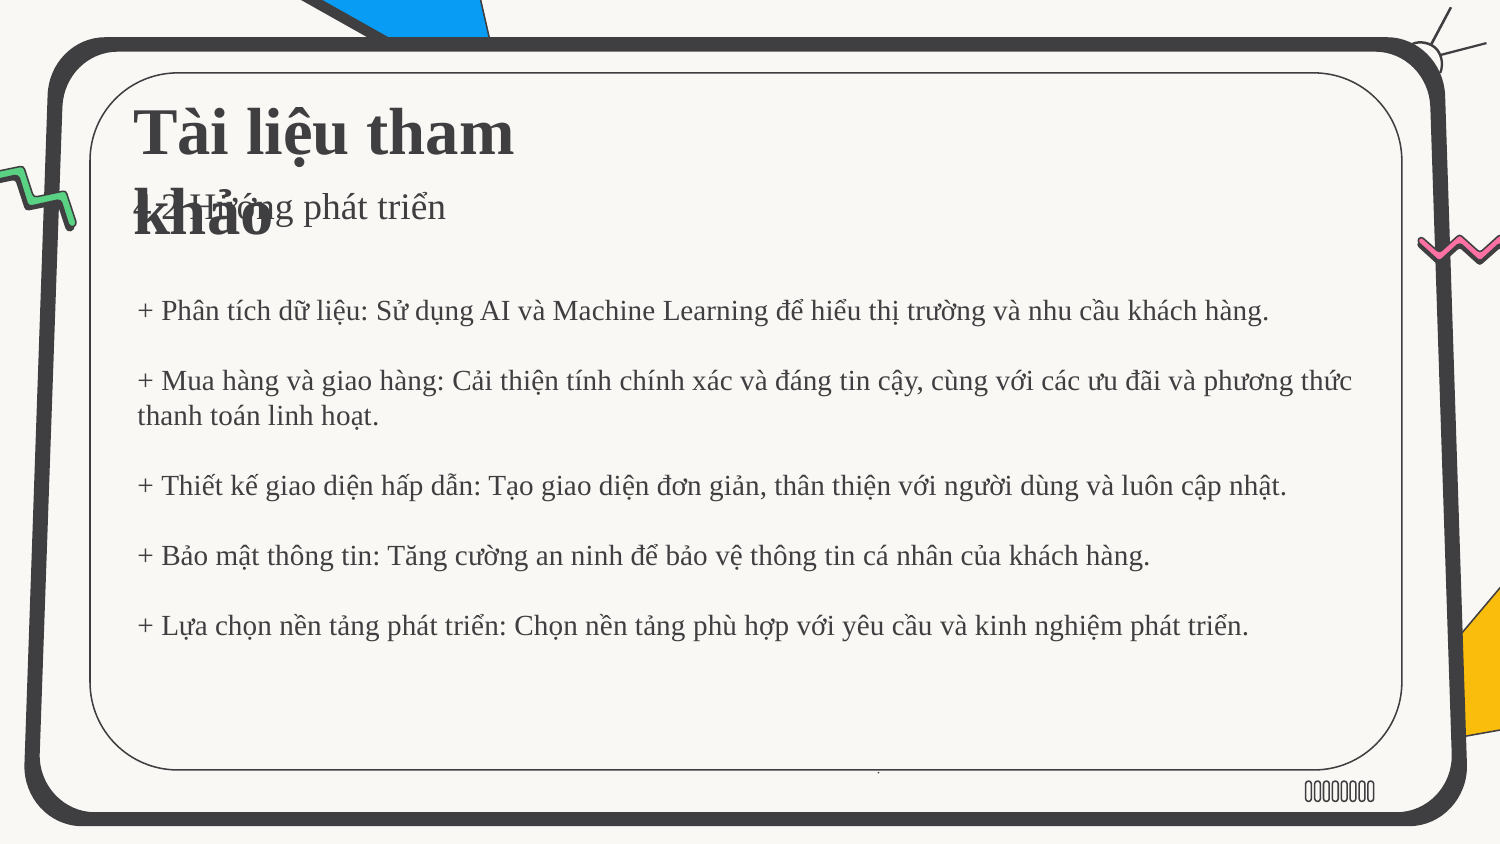

# Tài liệu tham khảo
4.2 Hướng phát triển
+ Phân tích dữ liệu: Sử dụng AI và Machine Learning để hiểu thị trường và nhu cầu khách hàng.

+ Mua hàng và giao hàng: Cải thiện tính chính xác và đáng tin cậy, cùng với các ưu đãi và phương thức thanh toán linh hoạt.

+ Thiết kế giao diện hấp dẫn: Tạo giao diện đơn giản, thân thiện với người dùng và luôn cập nhật.

+ Bảo mật thông tin: Tăng cường an ninh để bảo vệ thông tin cá nhân của khách hàng.

+ Lựa chọn nền tảng phát triển: Chọn nền tảng phù hợp với yêu cầu và kinh nghiệm phát triển.